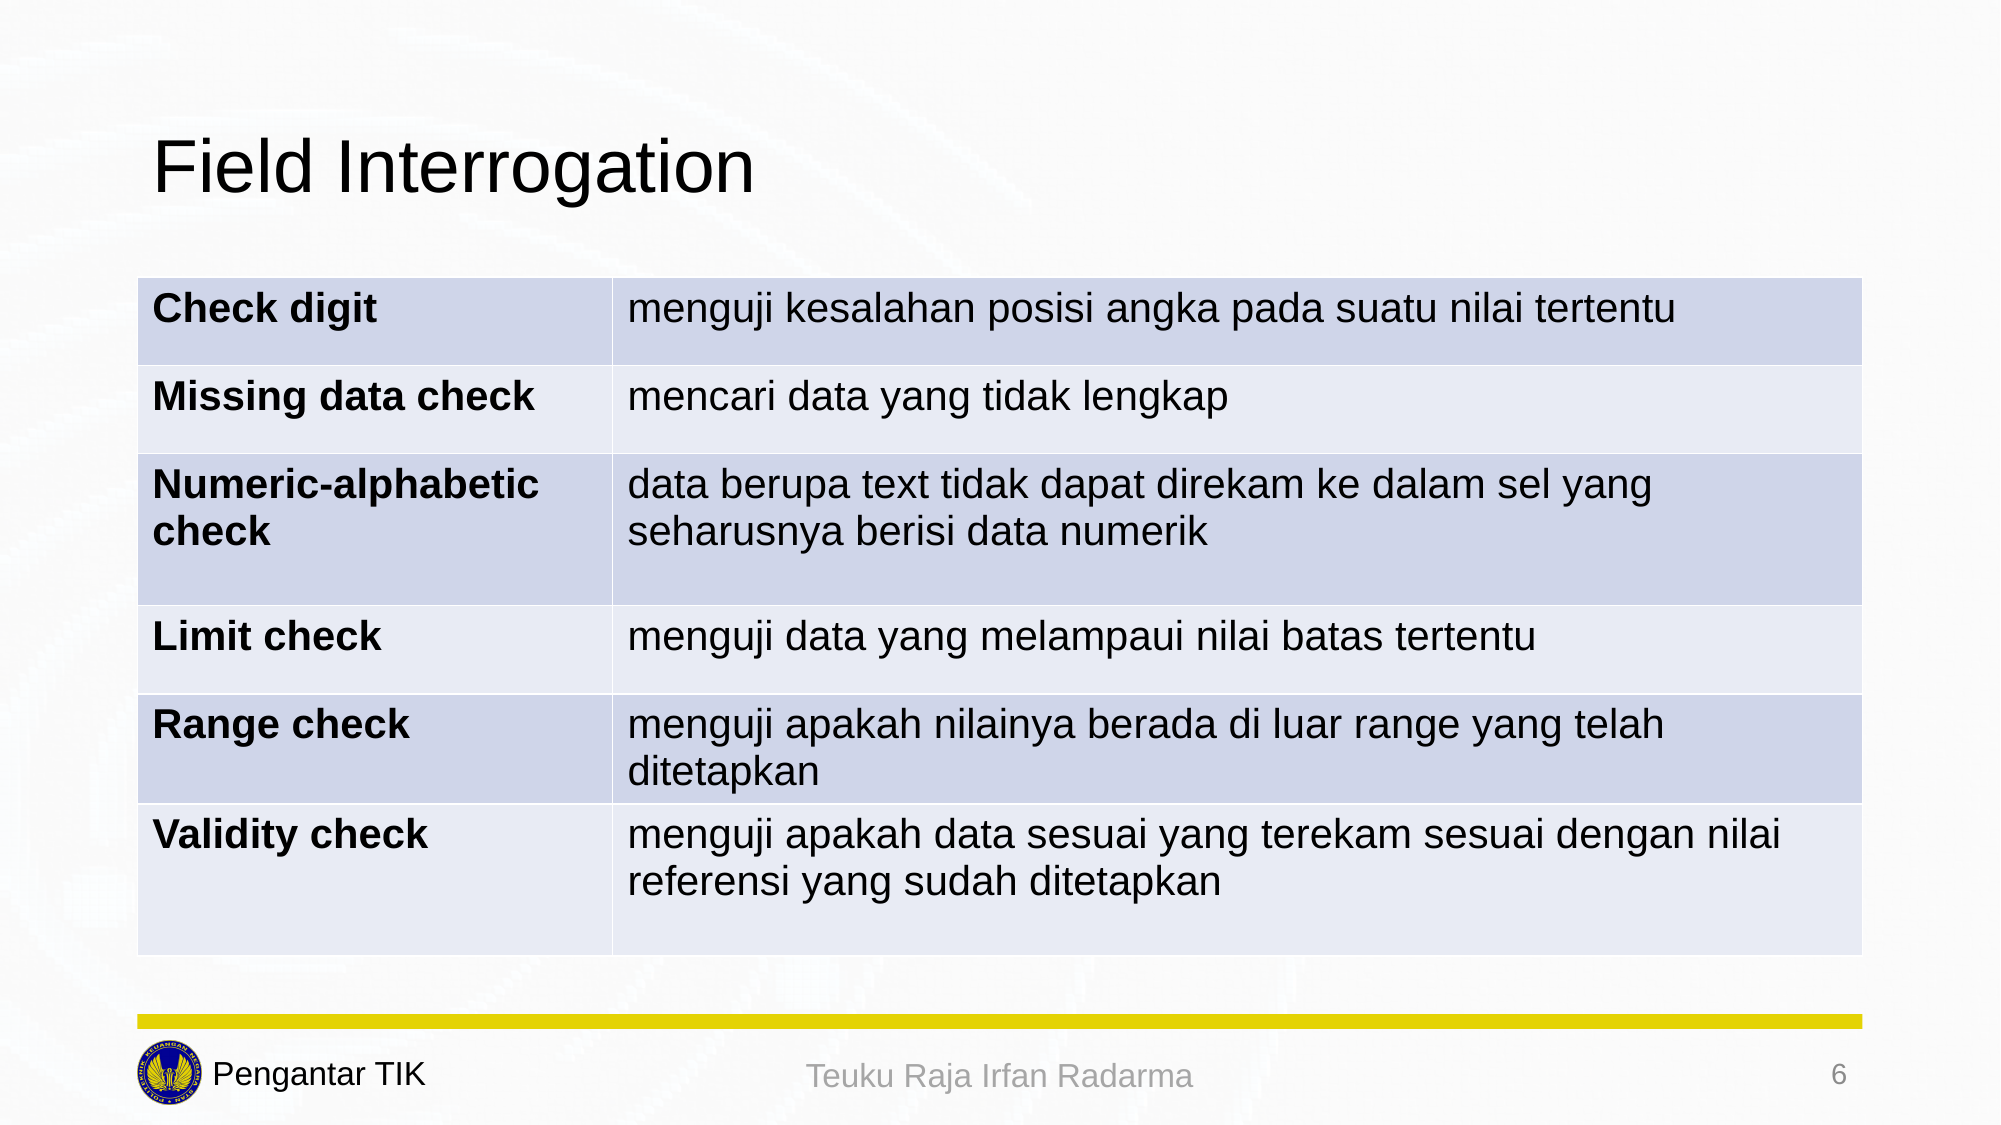

# Field Interrogation
| Check digit | menguji kesalahan posisi angka pada suatu nilai tertentu |
| --- | --- |
| Missing data check | mencari data yang tidak lengkap |
| Numeric-alphabetic check | data berupa text tidak dapat direkam ke dalam sel yang seharusnya berisi data numerik |
| Limit check | menguji data yang melampaui nilai batas tertentu |
| Range check | menguji apakah nilainya berada di luar range yang telah ditetapkan |
| Validity check | menguji apakah data sesuai yang terekam sesuai dengan nilai referensi yang sudah ditetapkan |
6